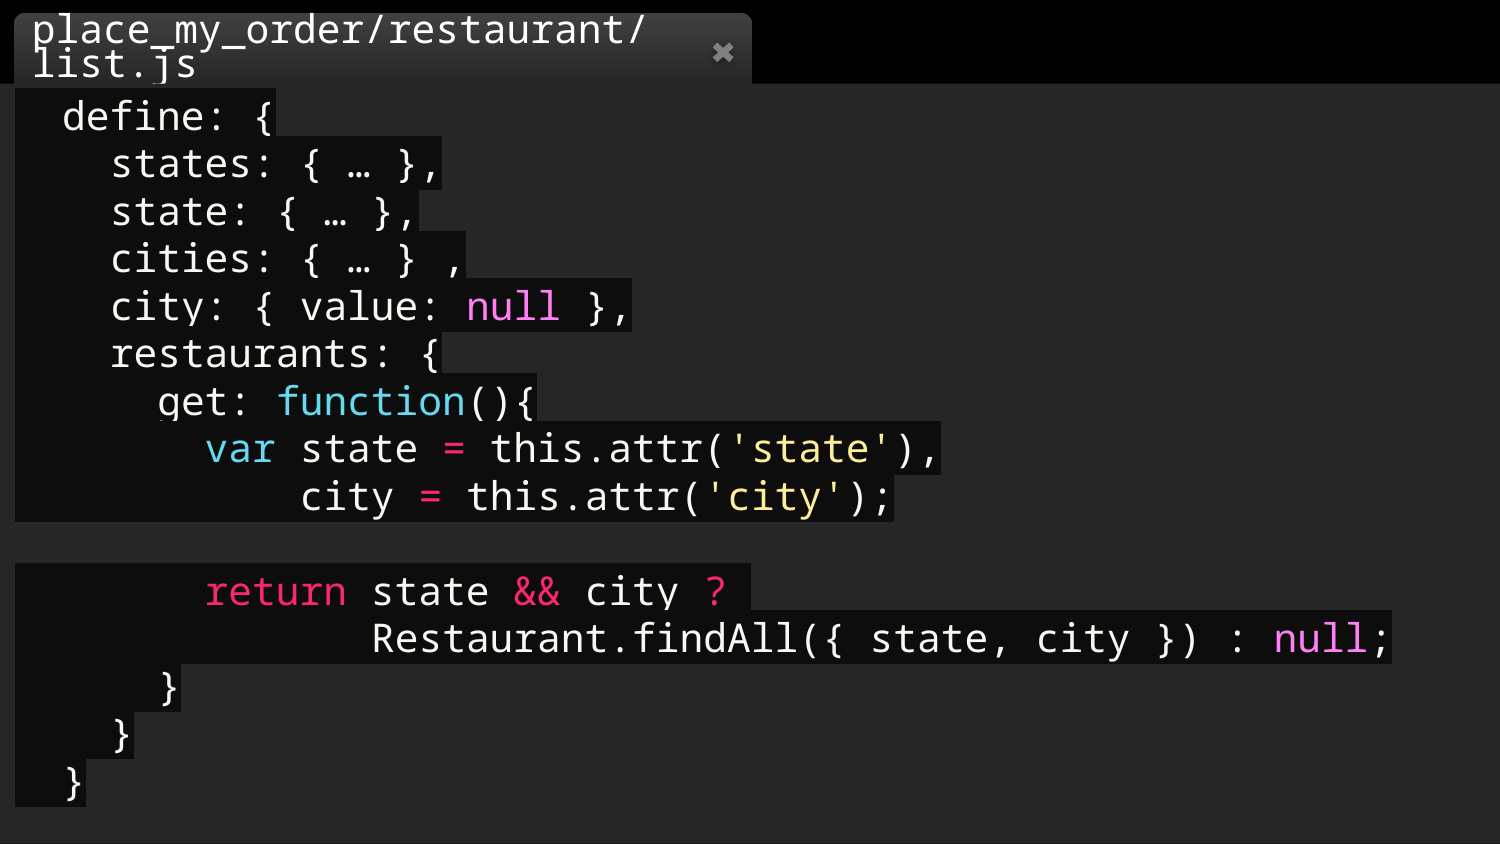

place_my_order/restaurant/list.js

  define: {
    states: { … },
    state: { … },
    cities: { … } ,
    city: { value: null },
    restaurants: {
      get: function(){
        var state = this.attr('state'),
            city = this.attr('city');

        return state && city ?
               Restaurant.findAll({ state, city }) : null;
      }
    }
  }